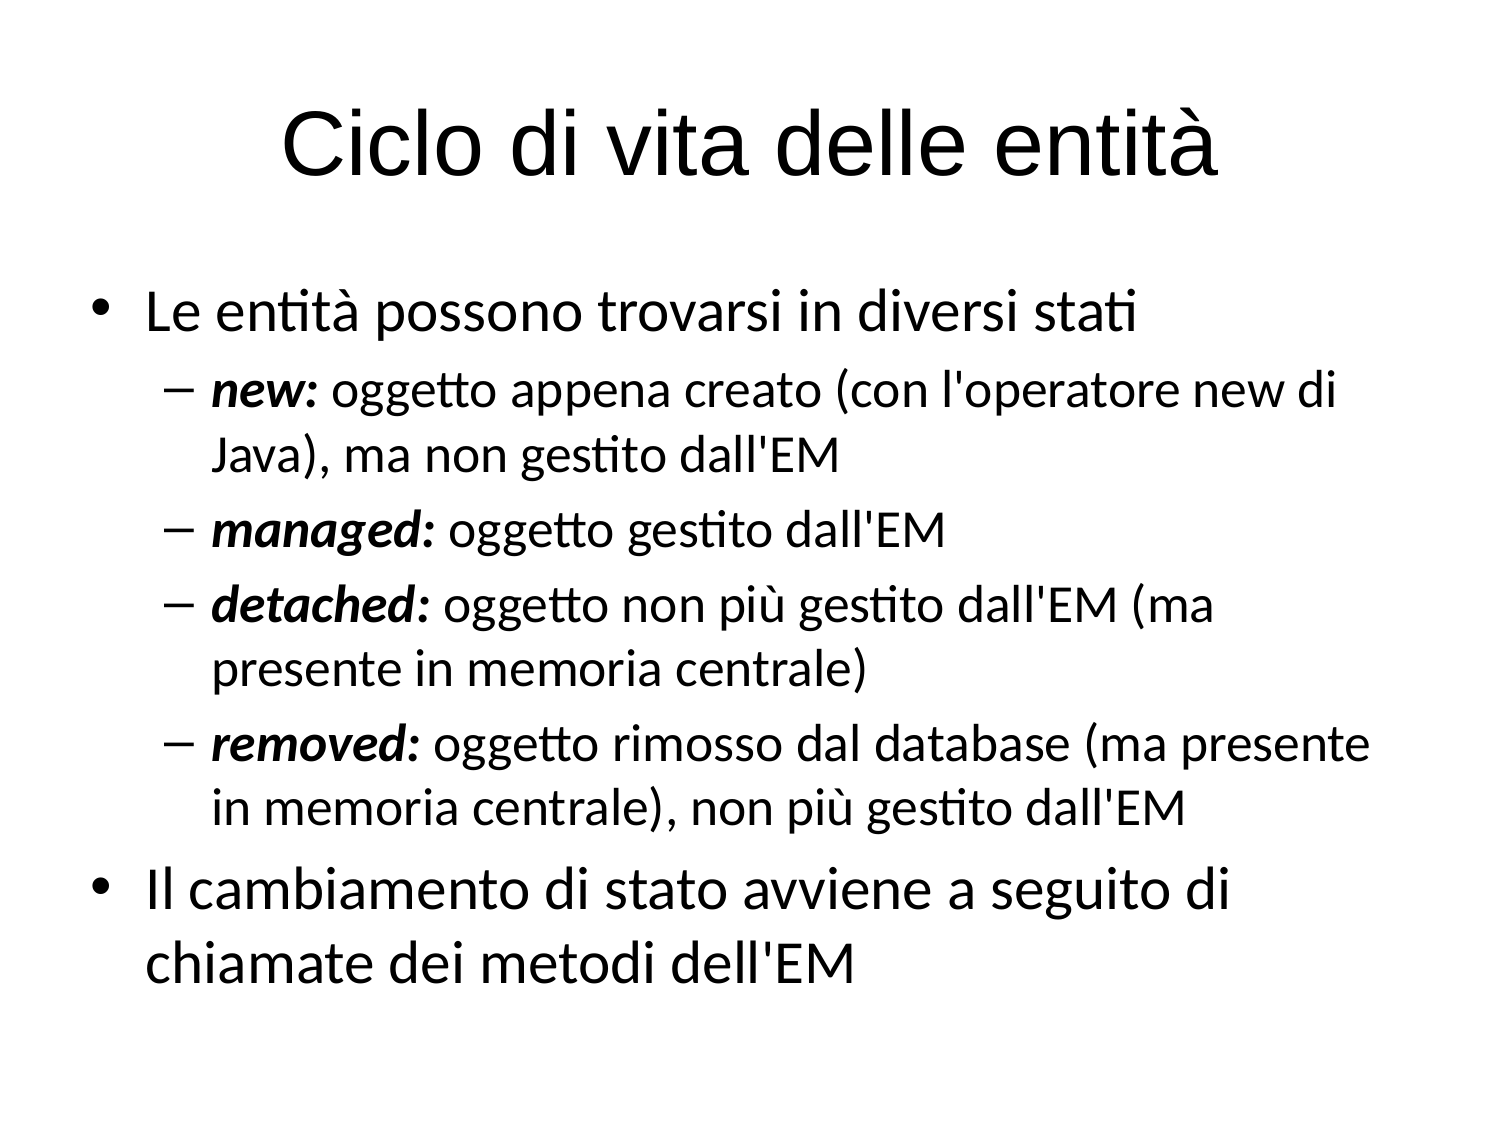

# Ciclo di vita delle entità
Le entità possono trovarsi in diversi stati
new: oggetto appena creato (con l'operatore new di Java), ma non gestito dall'EM
managed: oggetto gestito dall'EM
detached: oggetto non più gestito dall'EM (ma presente in memoria centrale)
removed: oggetto rimosso dal database (ma presente in memoria centrale), non più gestito dall'EM
Il cambiamento di stato avviene a seguito di chiamate dei metodi dell'EM